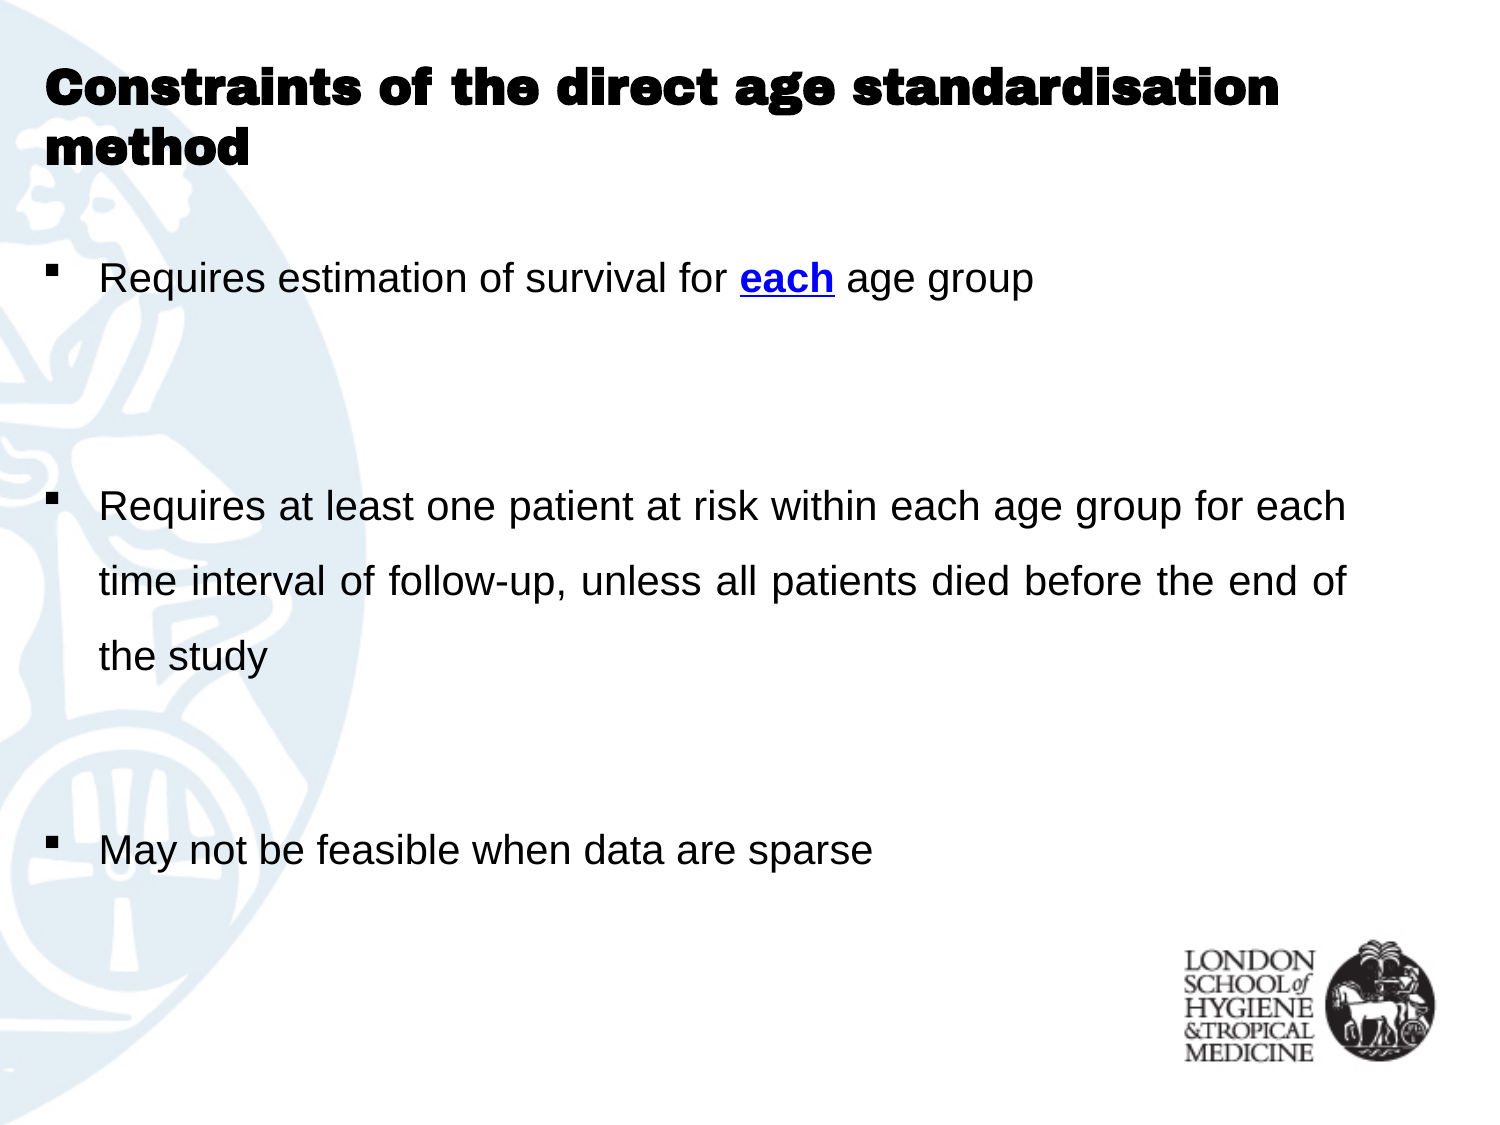

Constraints of the direct age standardisation method
Requires estimation of survival for each age group

Requires at least one patient at risk within each age group for each time interval of follow-up, unless all patients died before the end of the study

May not be feasible when data are sparse